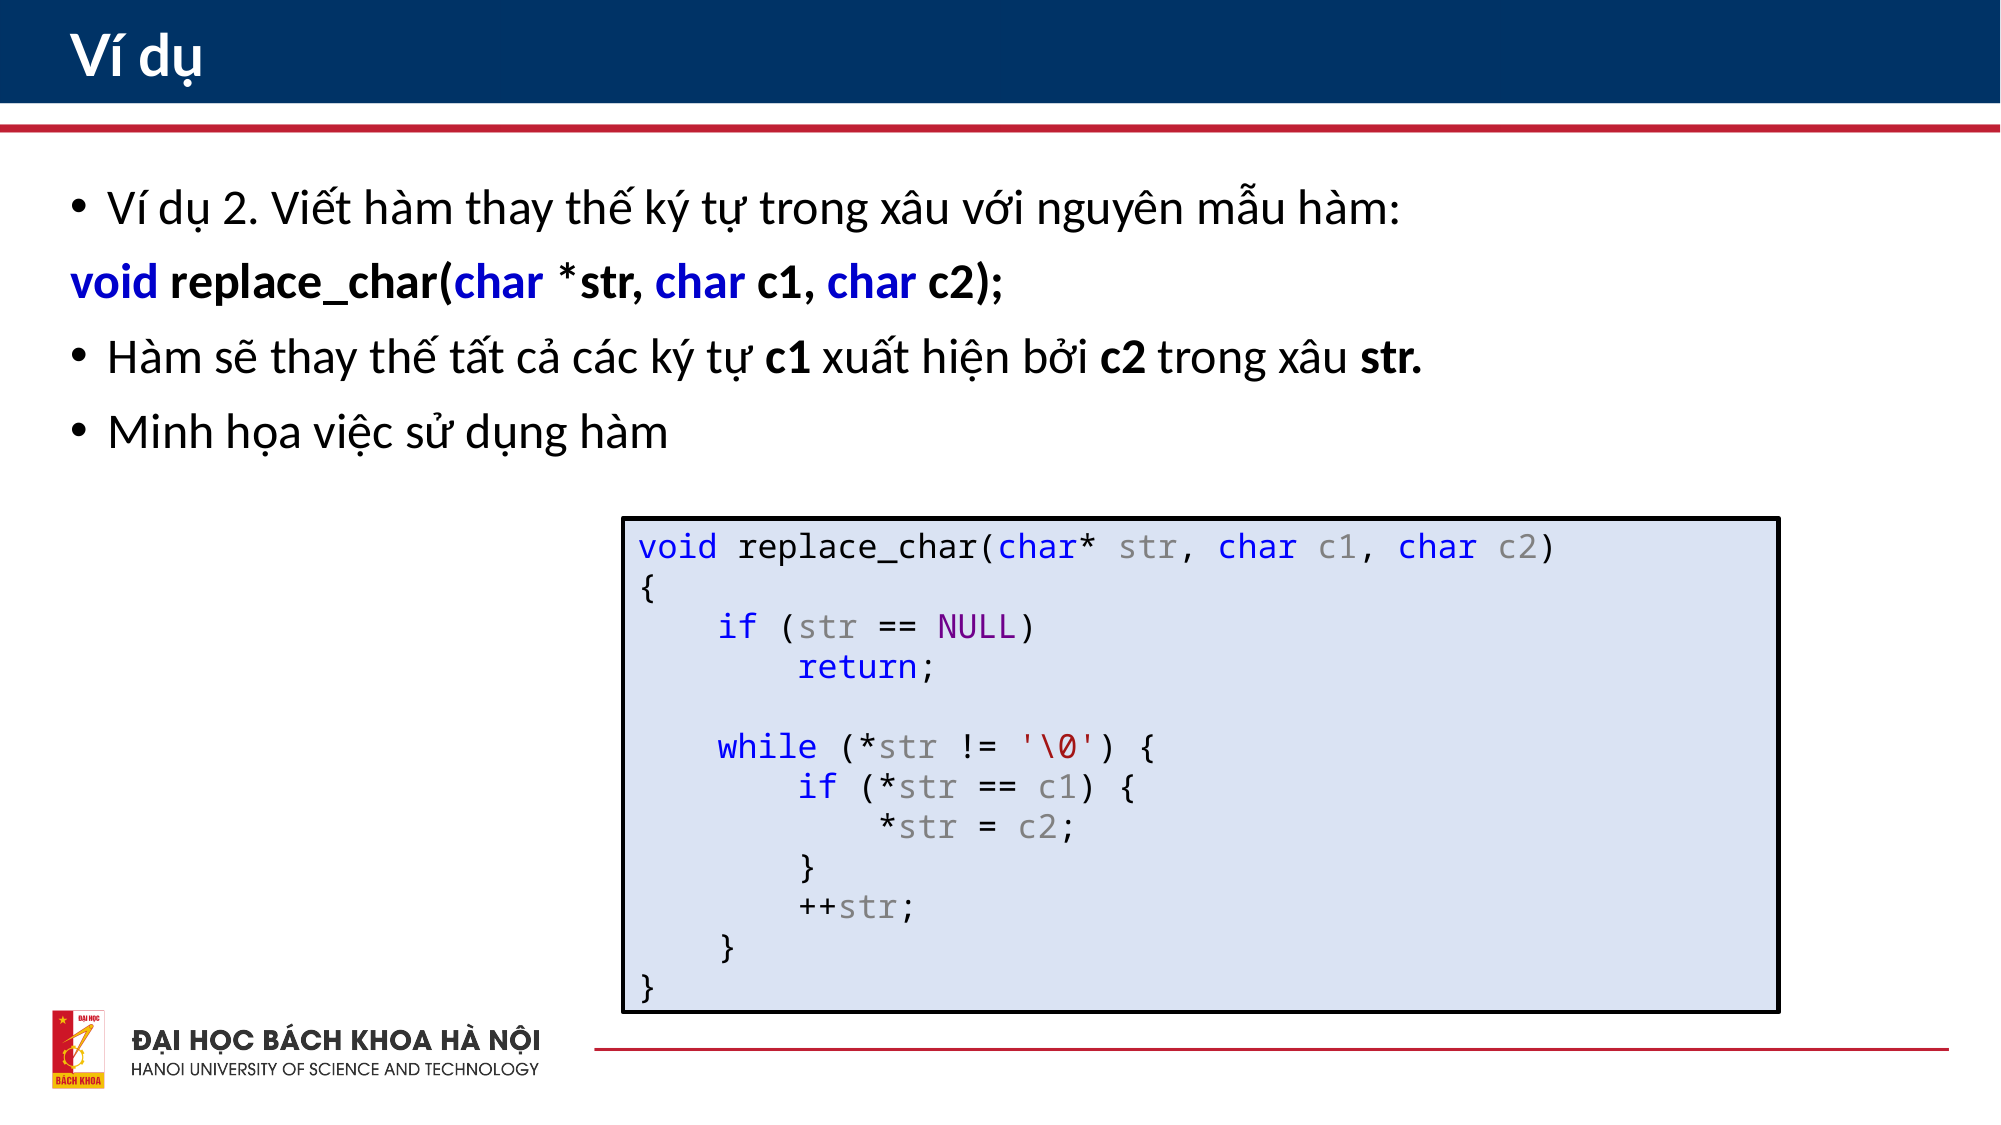

# Ví dụ
Ví dụ 2. Viết hàm thay thế ký tự trong xâu với nguyên mẫu hàm:
void replace_char(char *str, char c1, char c2);
Hàm sẽ thay thế tất cả các ký tự c1 xuất hiện bởi c2 trong xâu str.
Minh họa việc sử dụng hàm

void replace_char(char* str, char c1, char c2)
{
    if (str == NULL)
        return;

    while (*str != '\0') {
        if (*str == c1) {
            *str = c2;
        }
        ++str;
    }
}